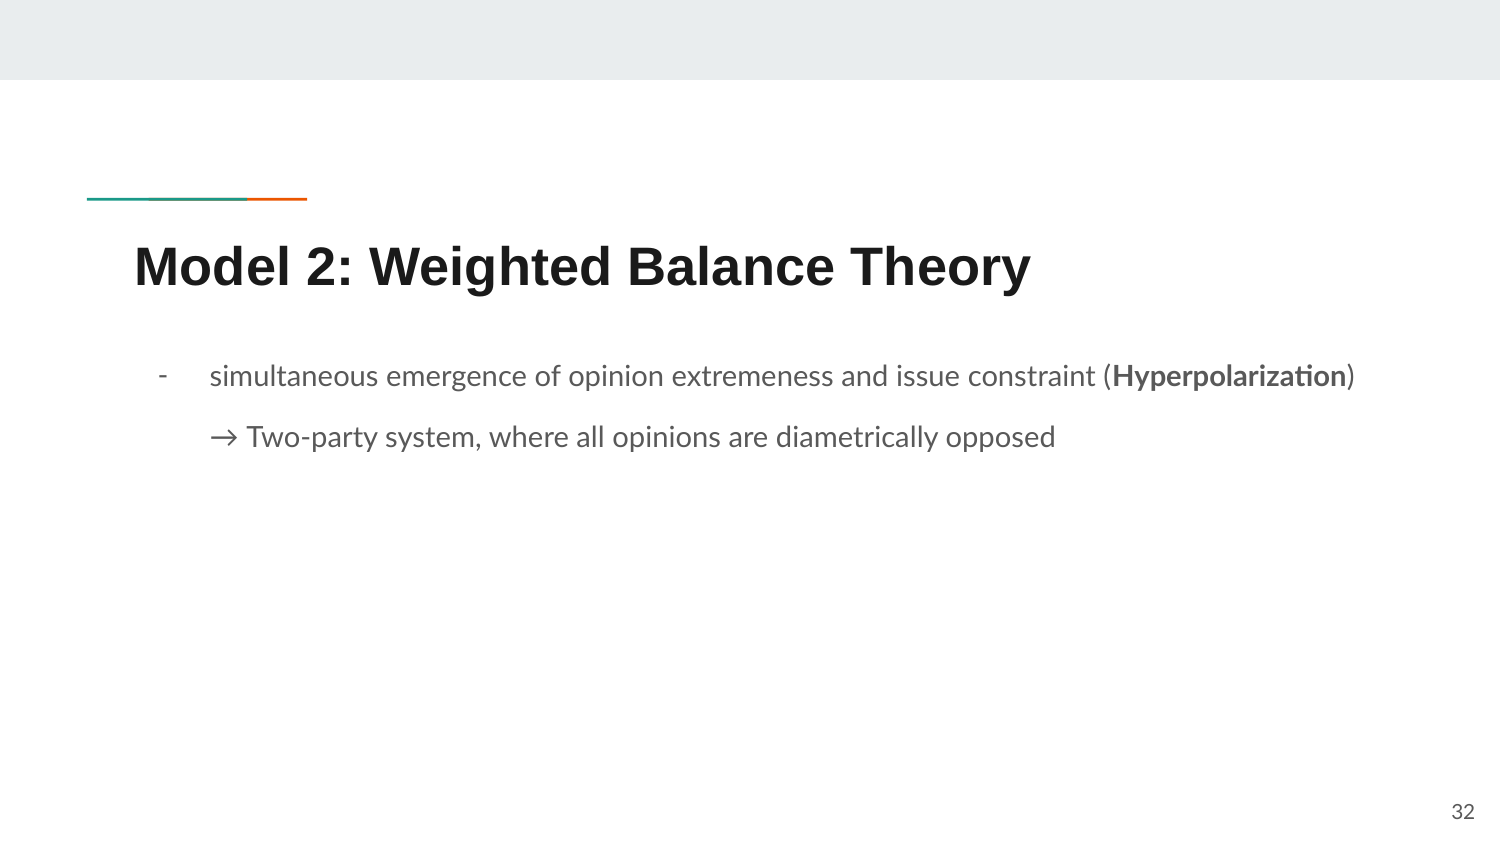

# Model 2: Weighted Balance Theory
simultaneous emergence of opinion extremeness and issue constraint (Hyperpolarization)
→ Two-party system, where all opinions are diametrically opposed

32